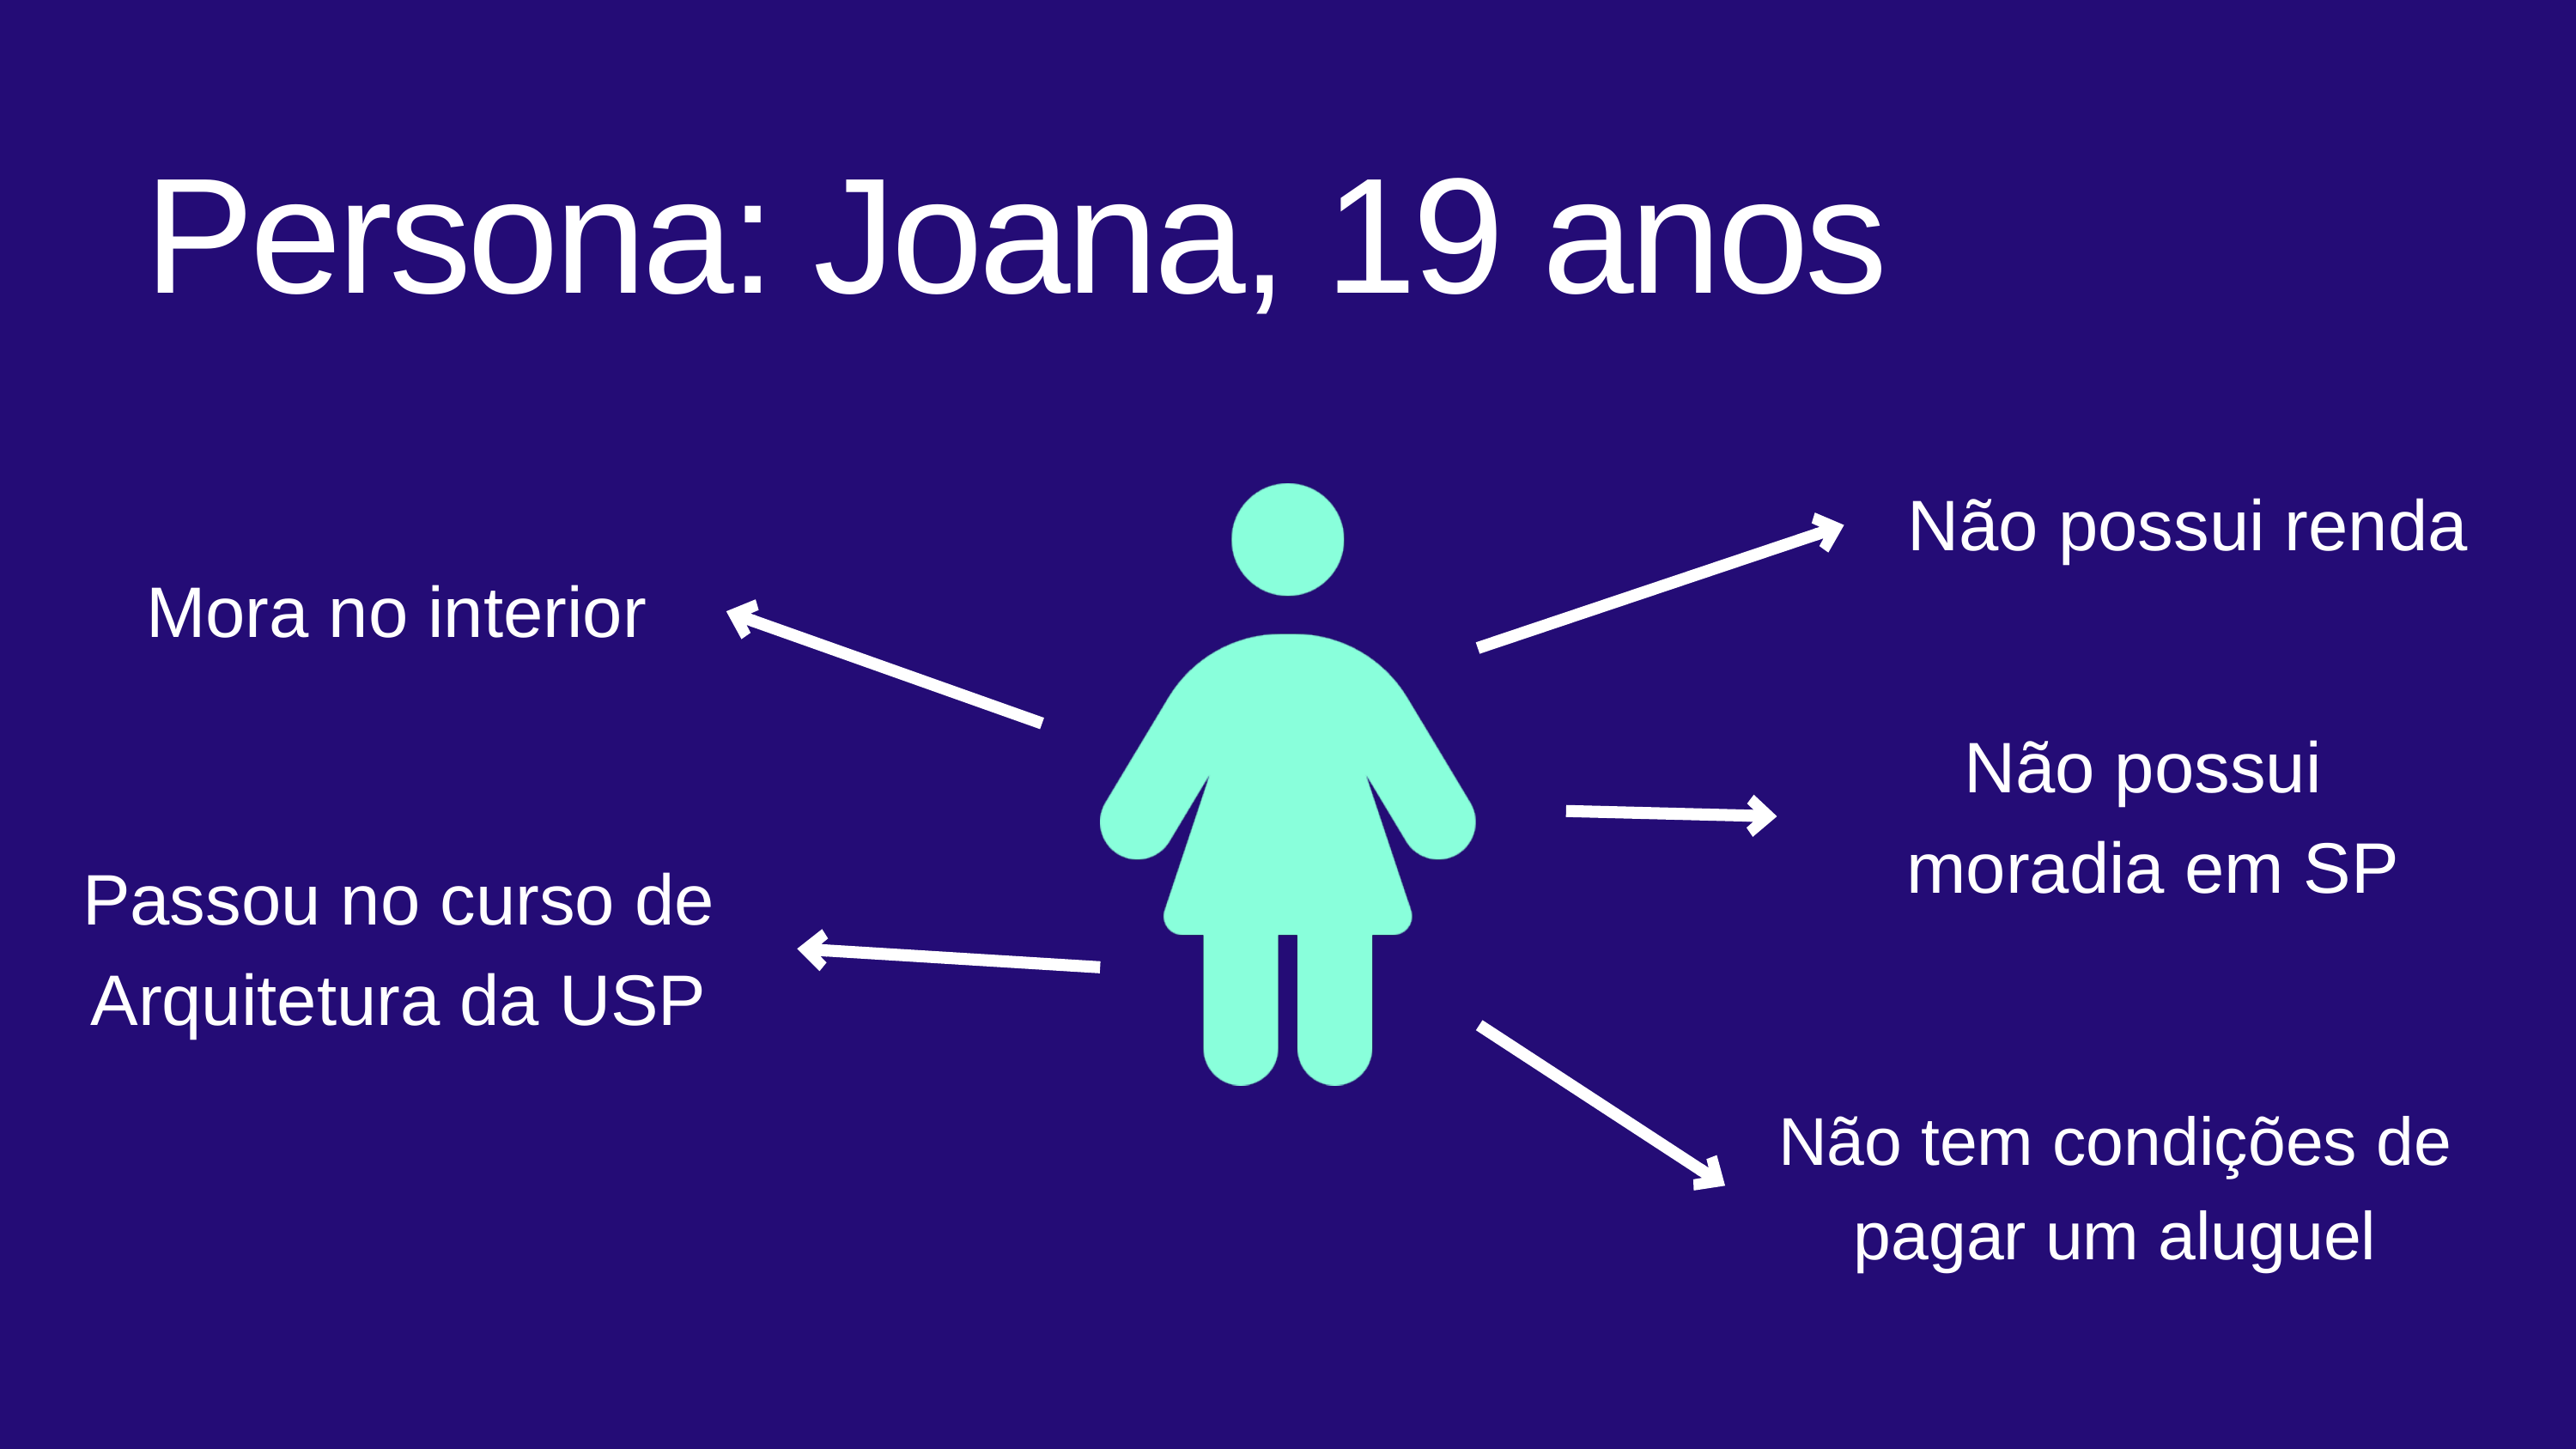

Persona: Joana, 19 anos
Não possui renda

Mora no interior

Não possui
moradia em SP

Passou no curso de Arquitetura da USP

Não tem condições de pagar um aluguel